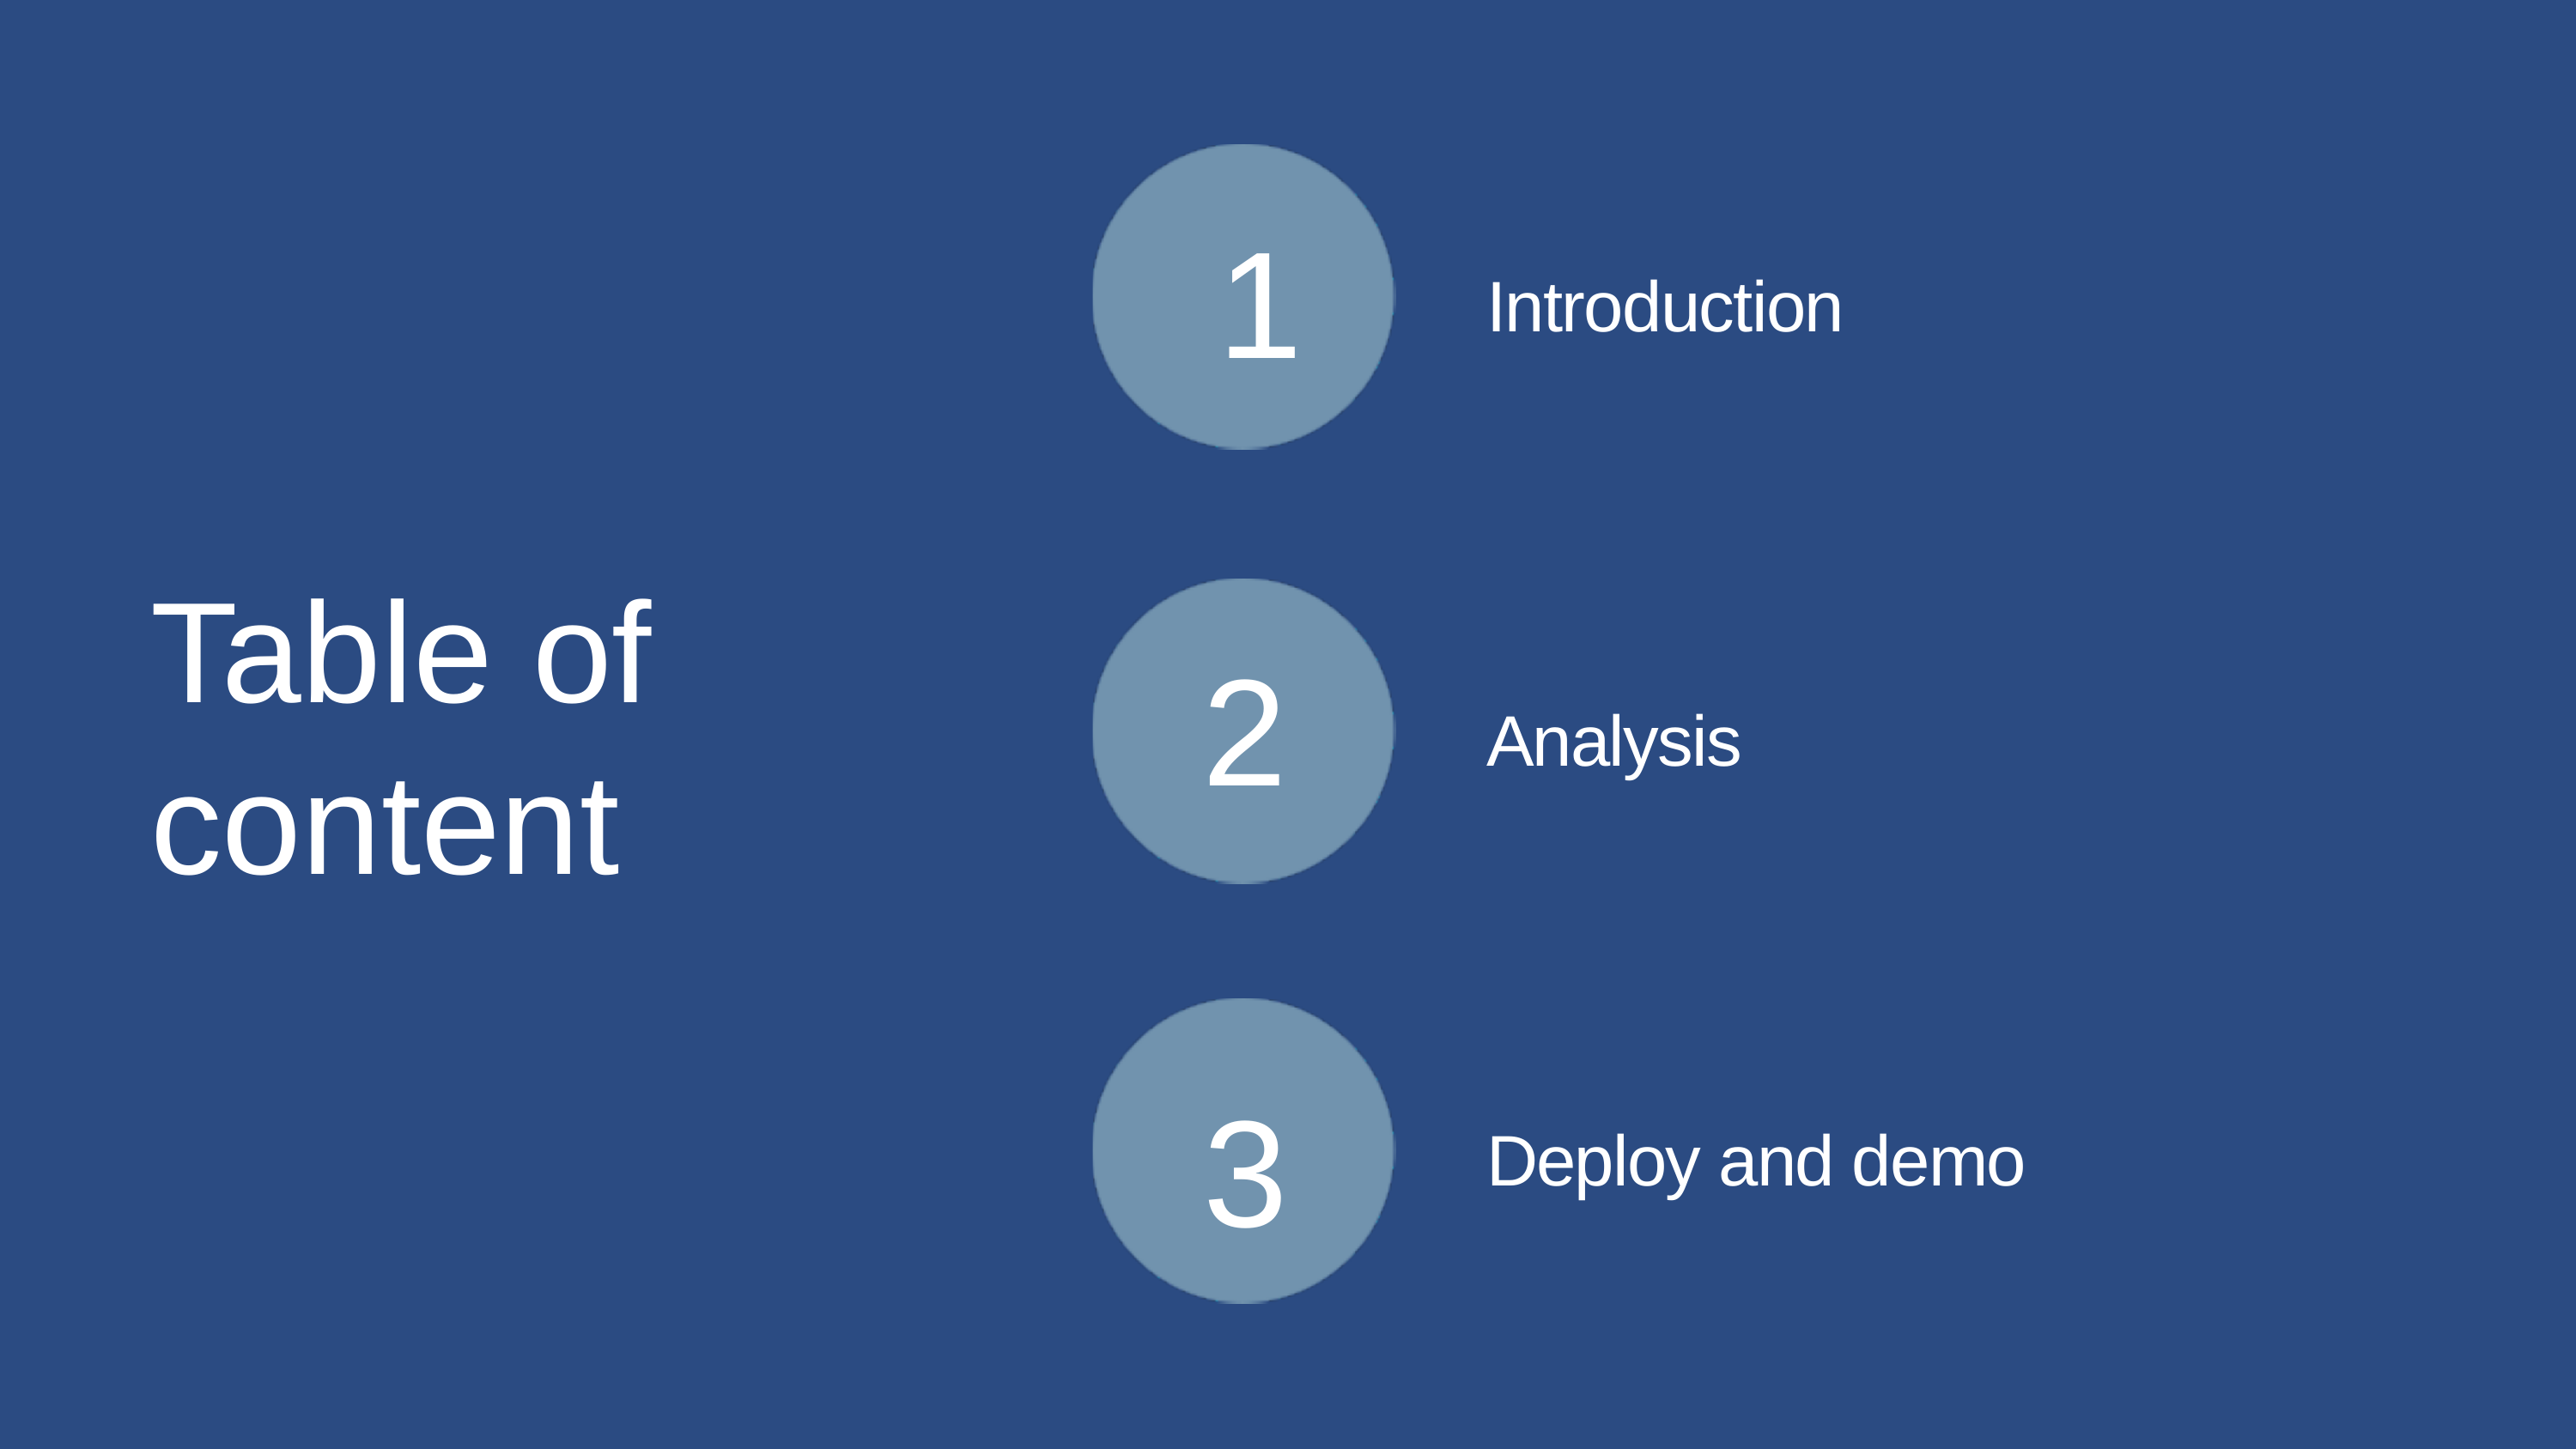

1
Introduction
Table of content

2
Analysis

3
Deploy and demo